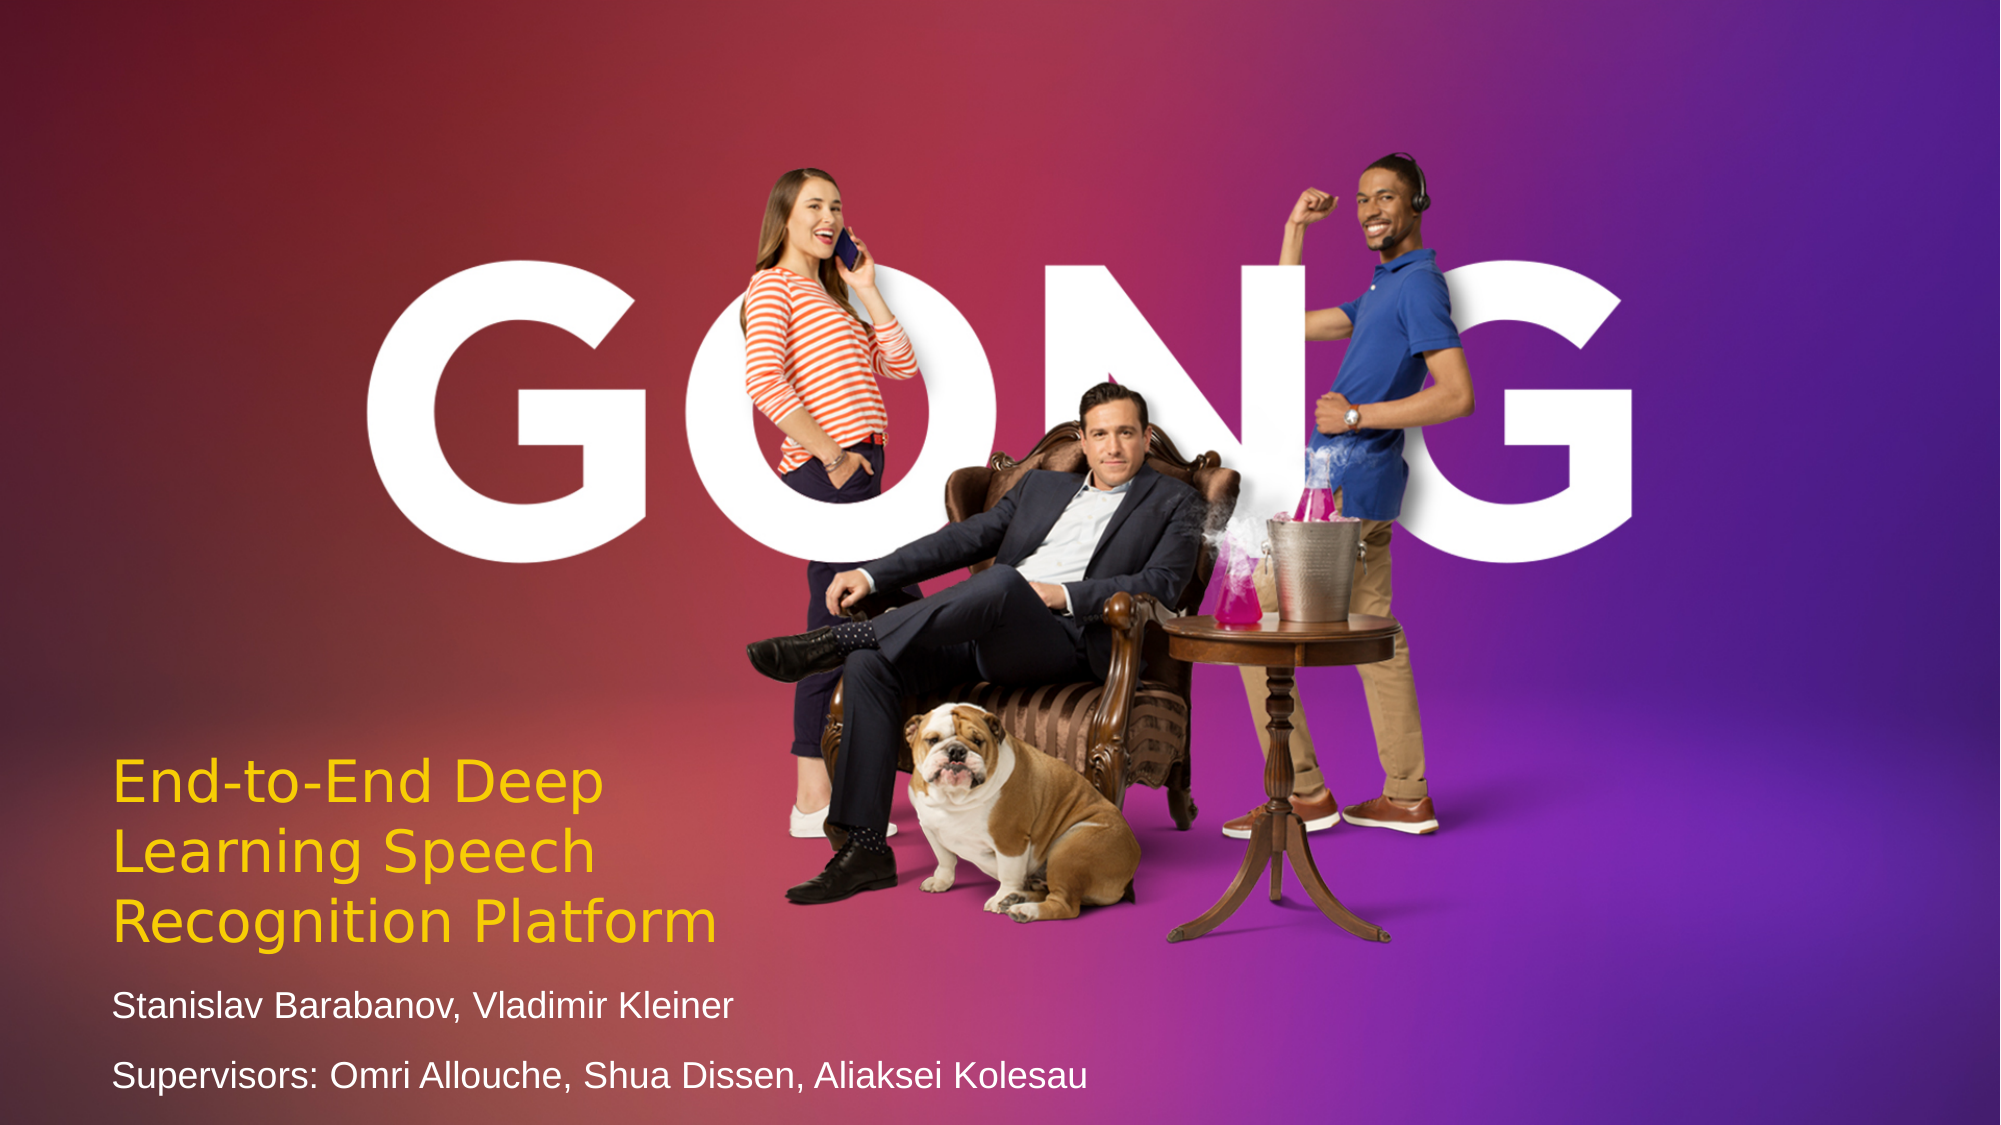

# End-to-End Deep Learning Speech Recognition Platform
Stanislav Barabanov, Vladimir Kleiner
Supervisors: Omri Allouche, Shua Dissen, Aliaksei Kolesau